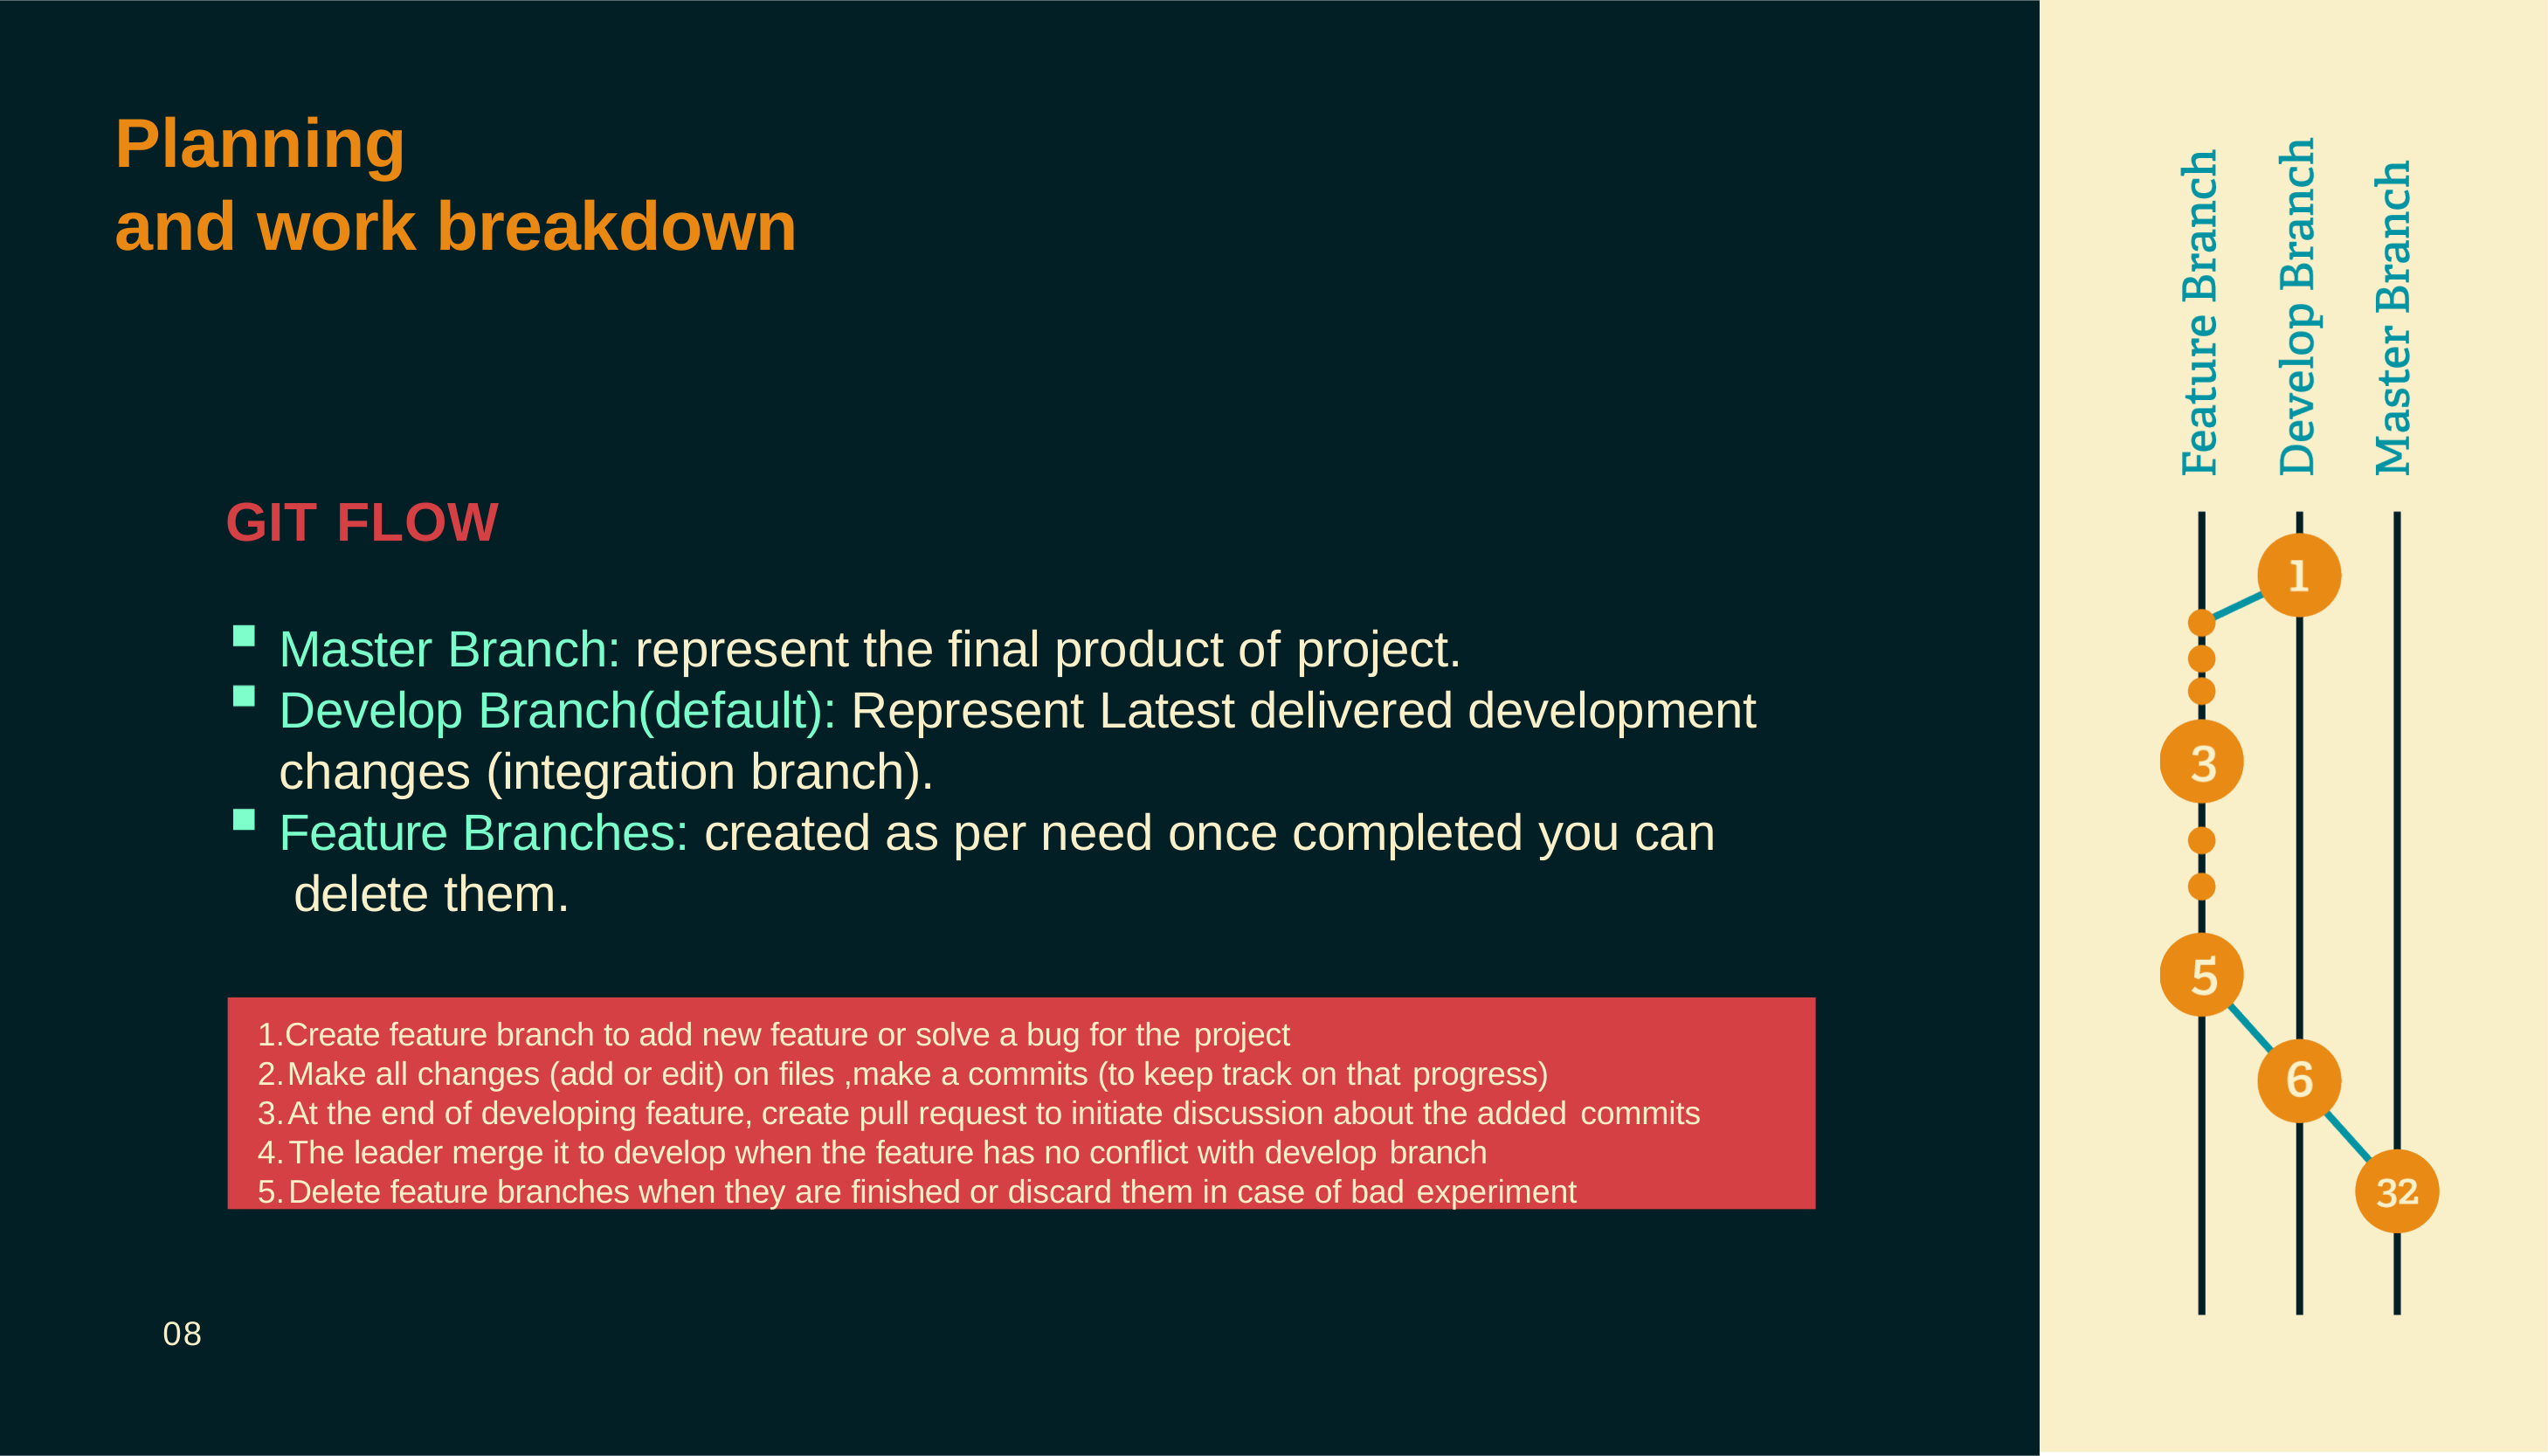

# Planning
and work breakdown

GIT FLOW
Master Branch: represent the final product of project.
Develop Branch(default): Represent Latest delivered development  changes (integration branch).
Feature Branches: created as per need once completed you can  delete them.
Create feature branch to add new feature or solve a bug for the project
Make all changes (add or edit) on files ,make a commits (to keep track on that progress)
At the end of developing feature, create pull request to initiate discussion about the added commits
The leader merge it to develop when the feature has no conflict with develop branch
Delete feature branches when they are finished or discard them in case of bad experiment
08